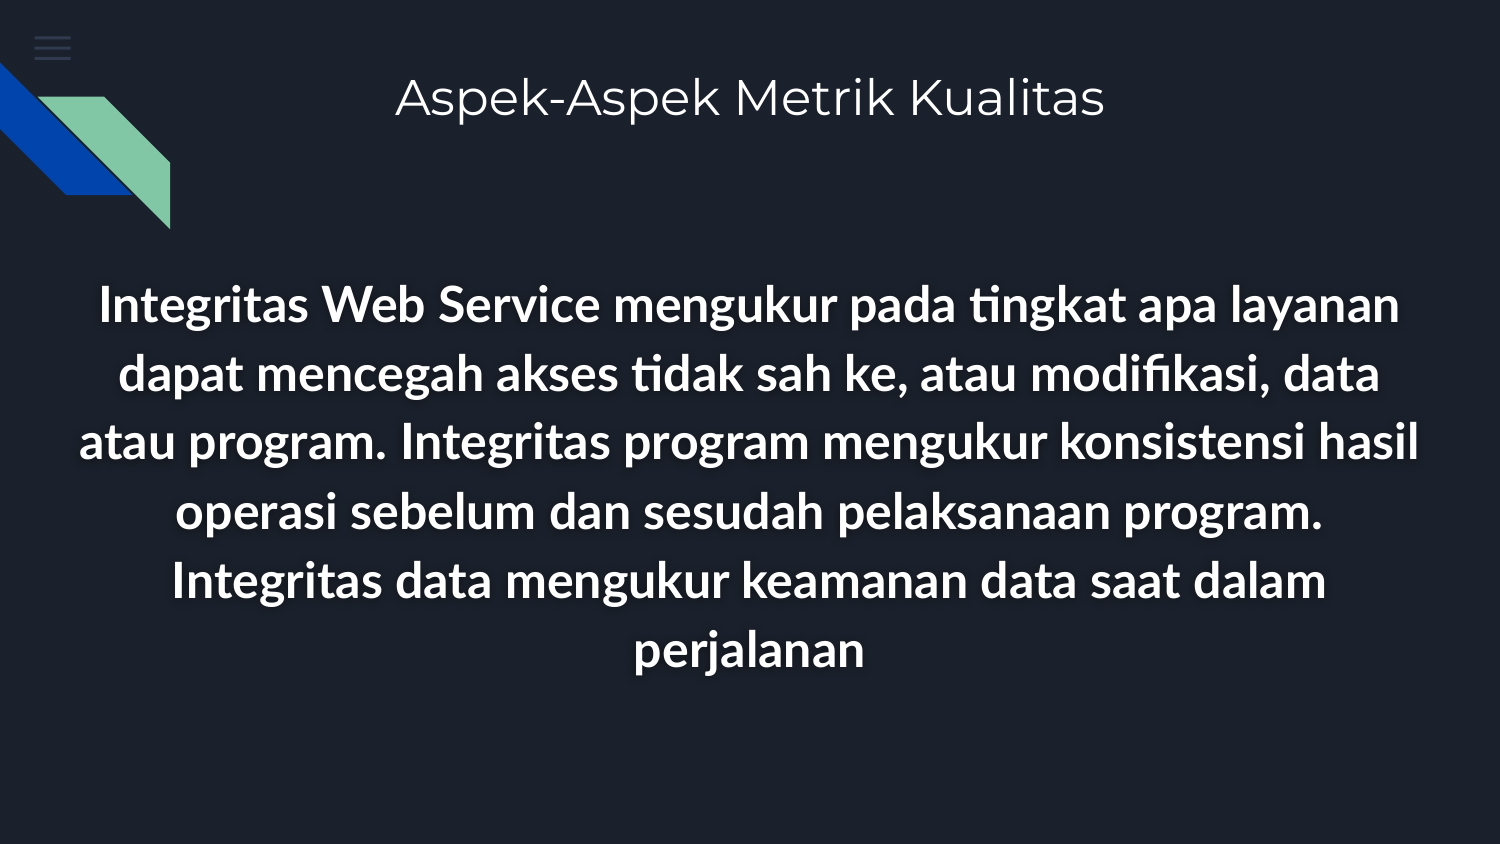

# Aspek-Aspek Metrik Kualitas
Integritas Web Service mengukur pada tingkat apa layanan dapat mencegah akses tidak sah ke, atau modifikasi, data atau program. Integritas program mengukur konsistensi hasil operasi sebelum dan sesudah pelaksanaan program. Integritas data mengukur keamanan data saat dalam perjalanan